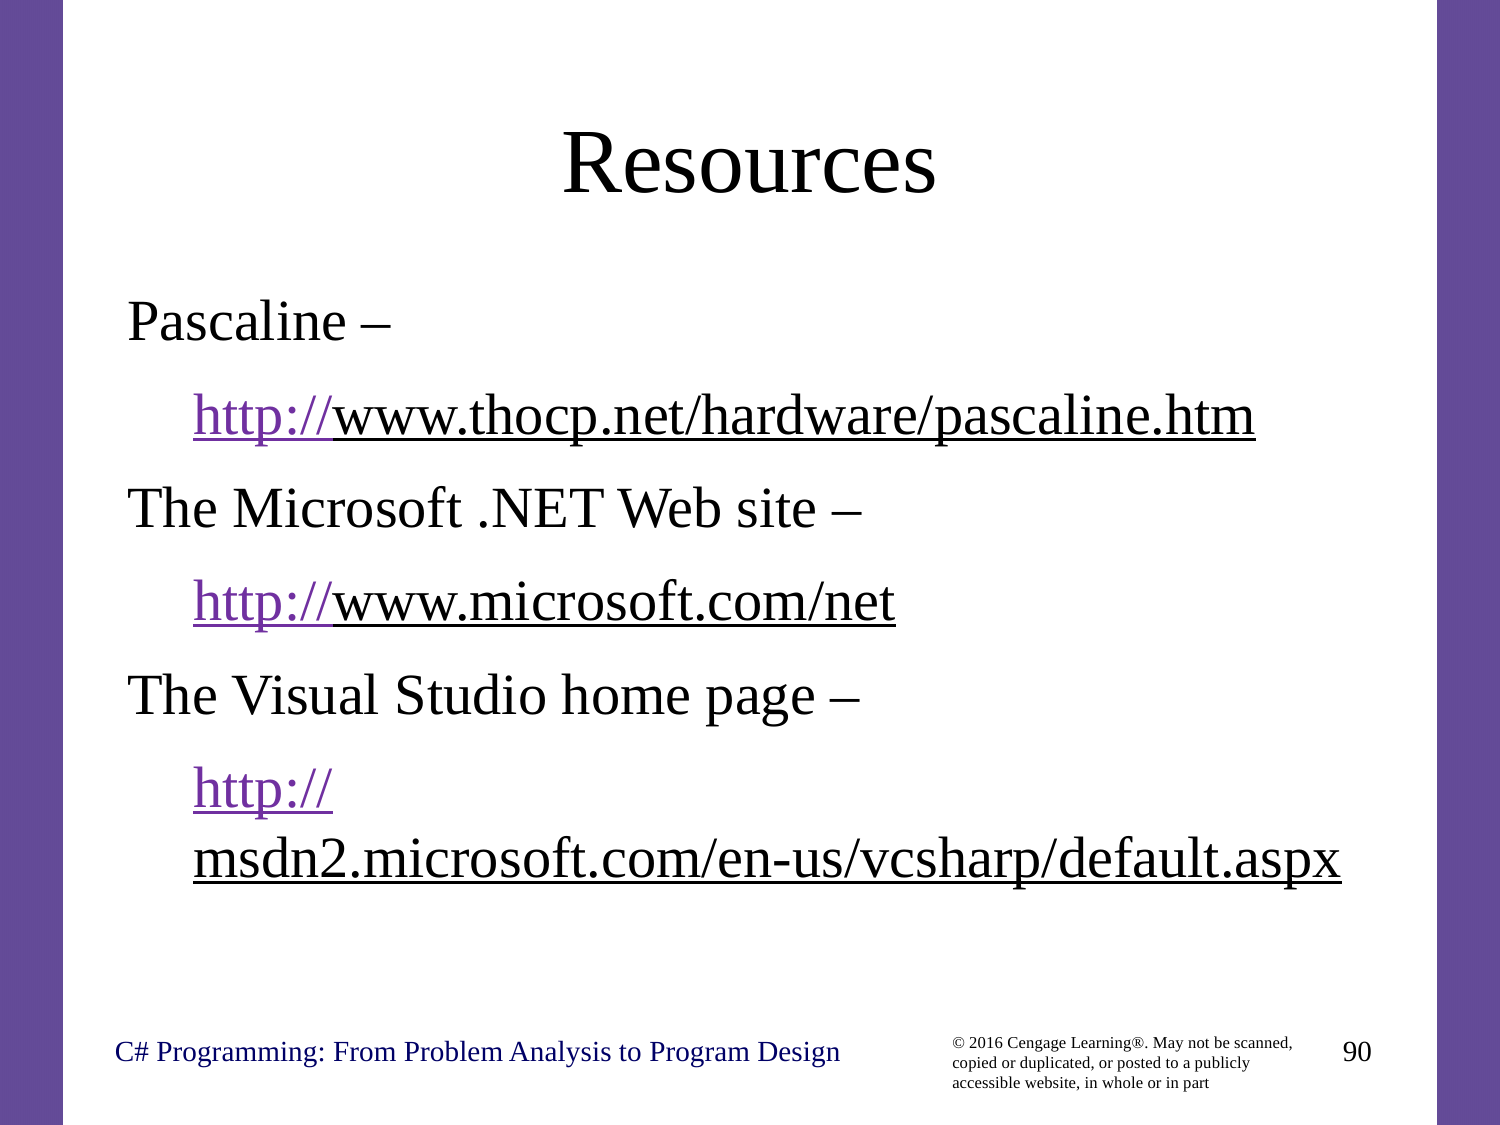

# Resources
Pascaline –
http://www.thocp.net/hardware/pascaline.htm
The Microsoft .NET Web site –
http://www.microsoft.com/net
The Visual Studio home page –
http://msdn2.microsoft.com/en-us/vcsharp/default.aspx

C# Programming: From Problem Analysis to Program Design

90